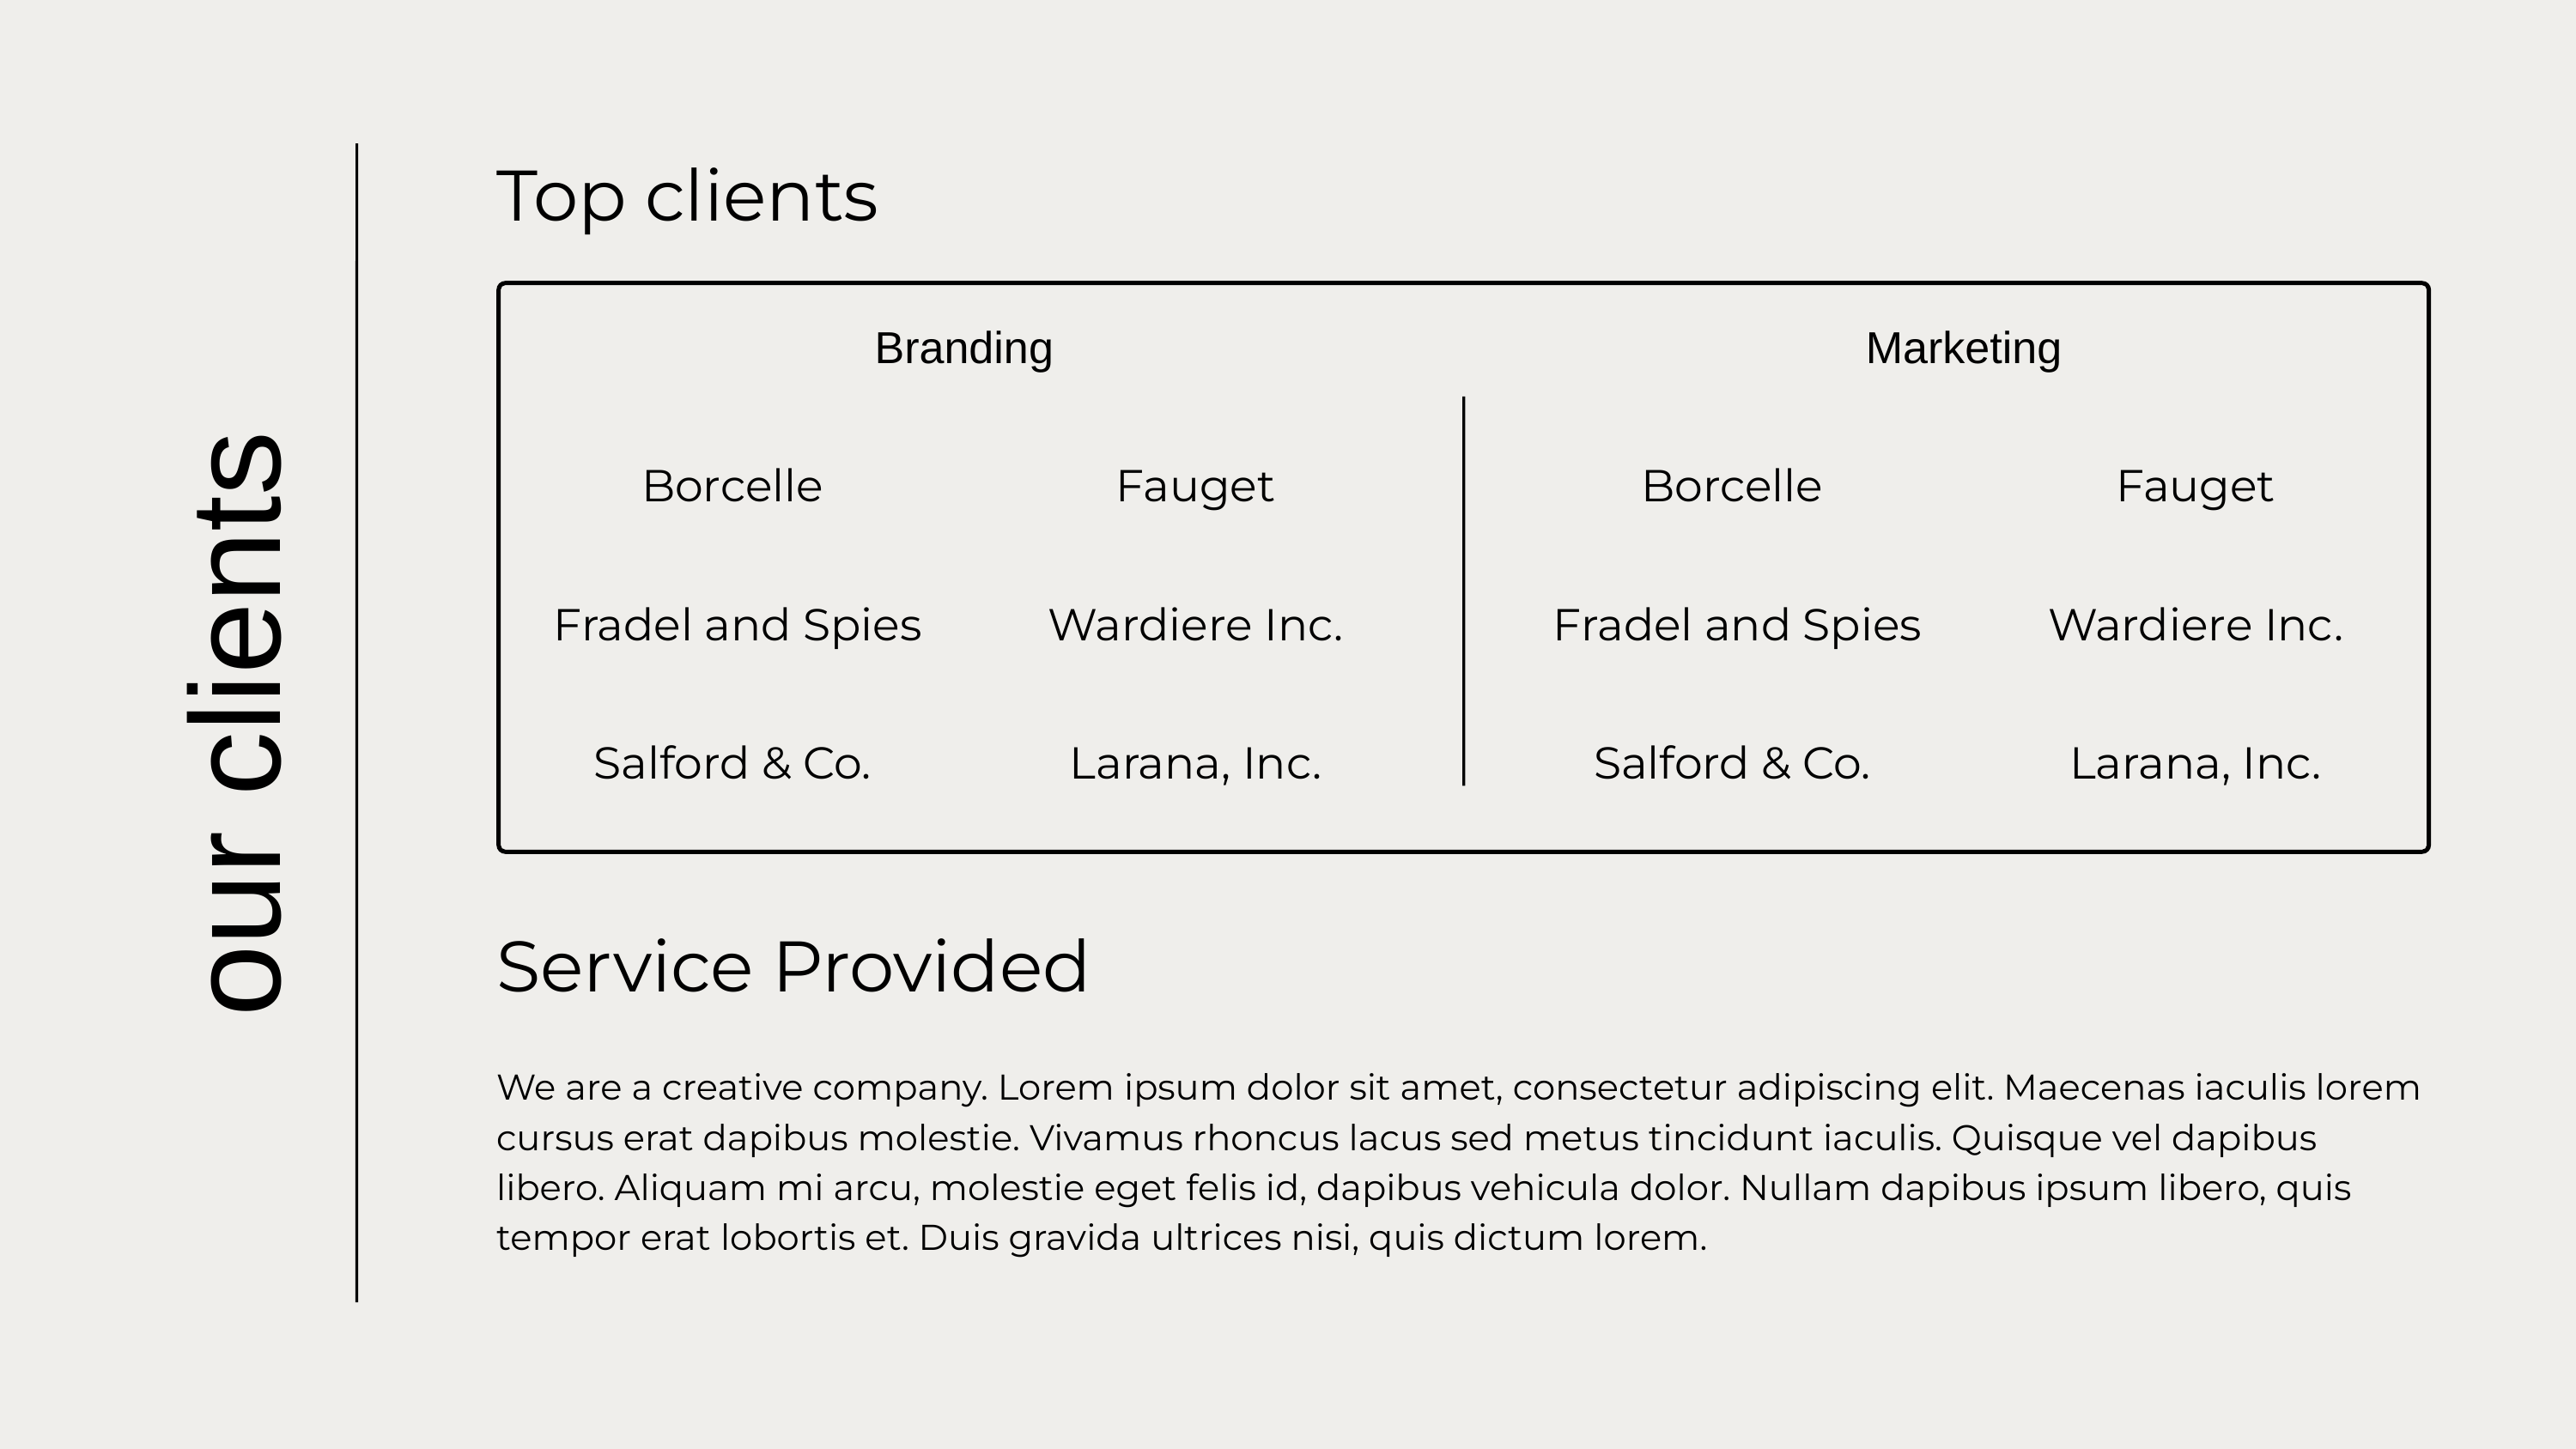

Top clients

Branding
Marketing
Borcelle
Fauget
Borcelle
Fauget
Fradel and Spies
Wardiere Inc.
Fradel and Spies
Wardiere Inc.

our clients

Salford & Co.
Larana, Inc.
Salford & Co.
Larana, Inc.
Service Provided
We are a creative company. Lorem ipsum dolor sit amet, consectetur adipiscing elit. Maecenas iaculis lorem cursus erat dapibus molestie. Vivamus rhoncus lacus sed metus tincidunt iaculis. Quisque vel dapibus libero. Aliquam mi arcu, molestie eget felis id, dapibus vehicula dolor. Nullam dapibus ipsum libero, quis tempor erat lobortis et. Duis gravida ultrices nisi, quis dictum lorem.